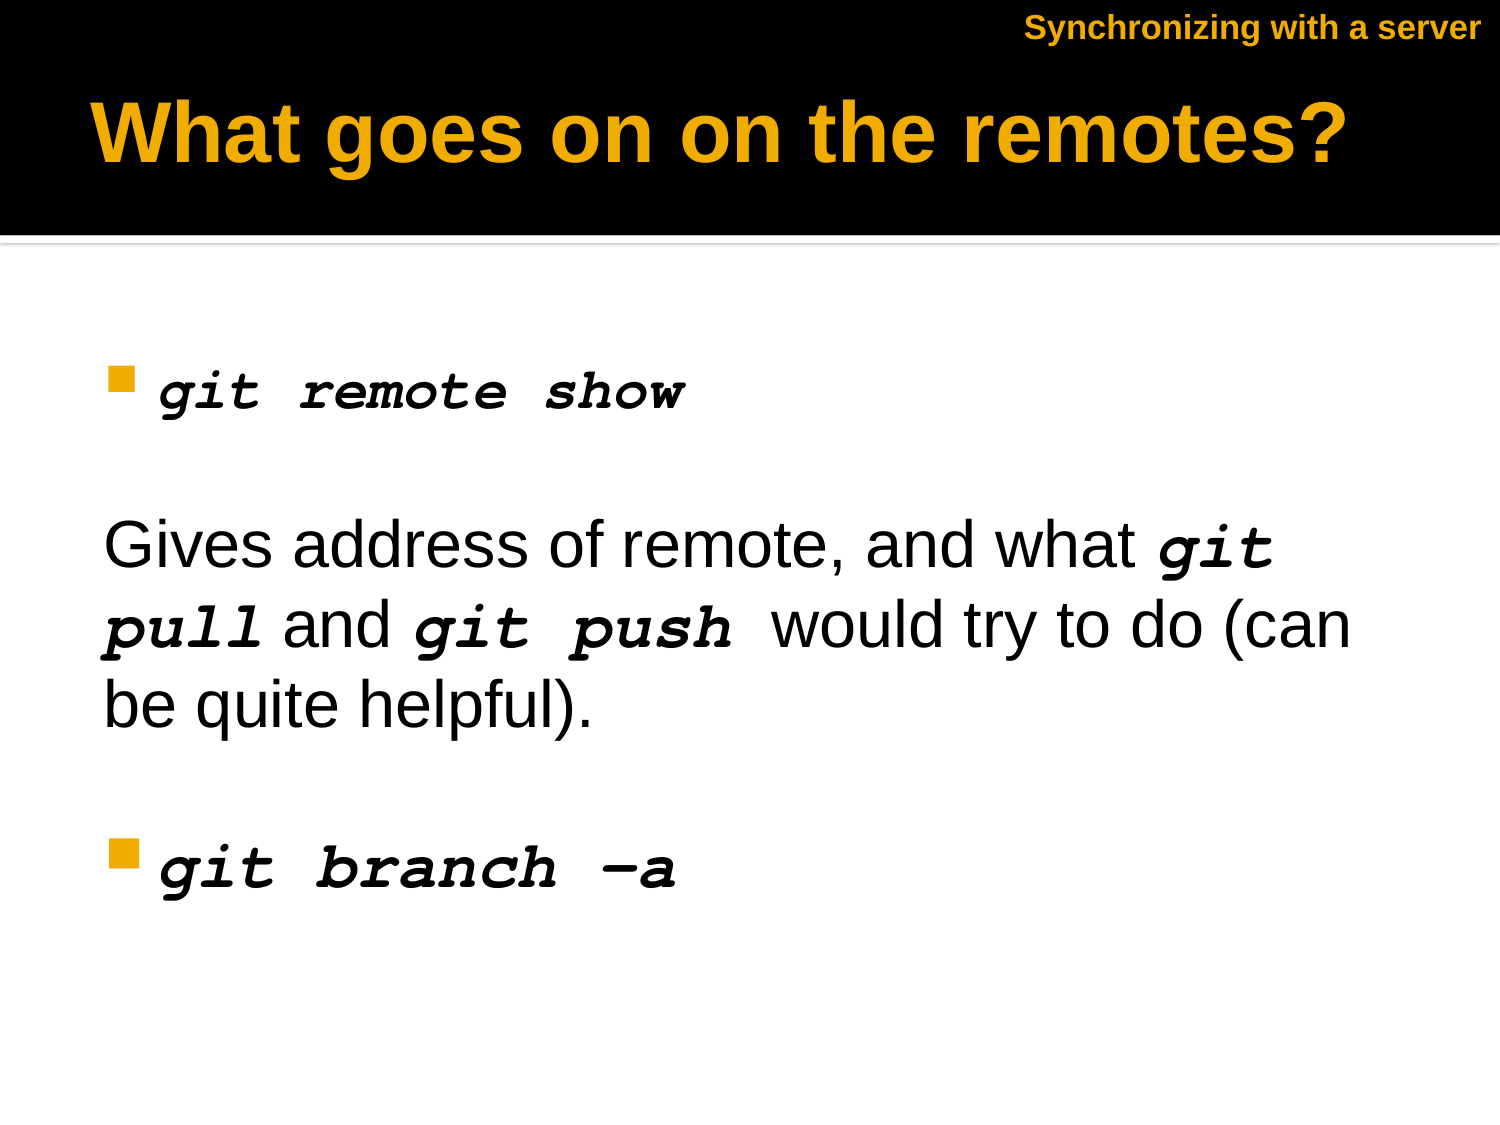

Synchronizing with a server
# What goes on on the remotes?
git remote show

Gives address of remote, and what git pull and git push would try to do (can be quite helpful).

git branch –a